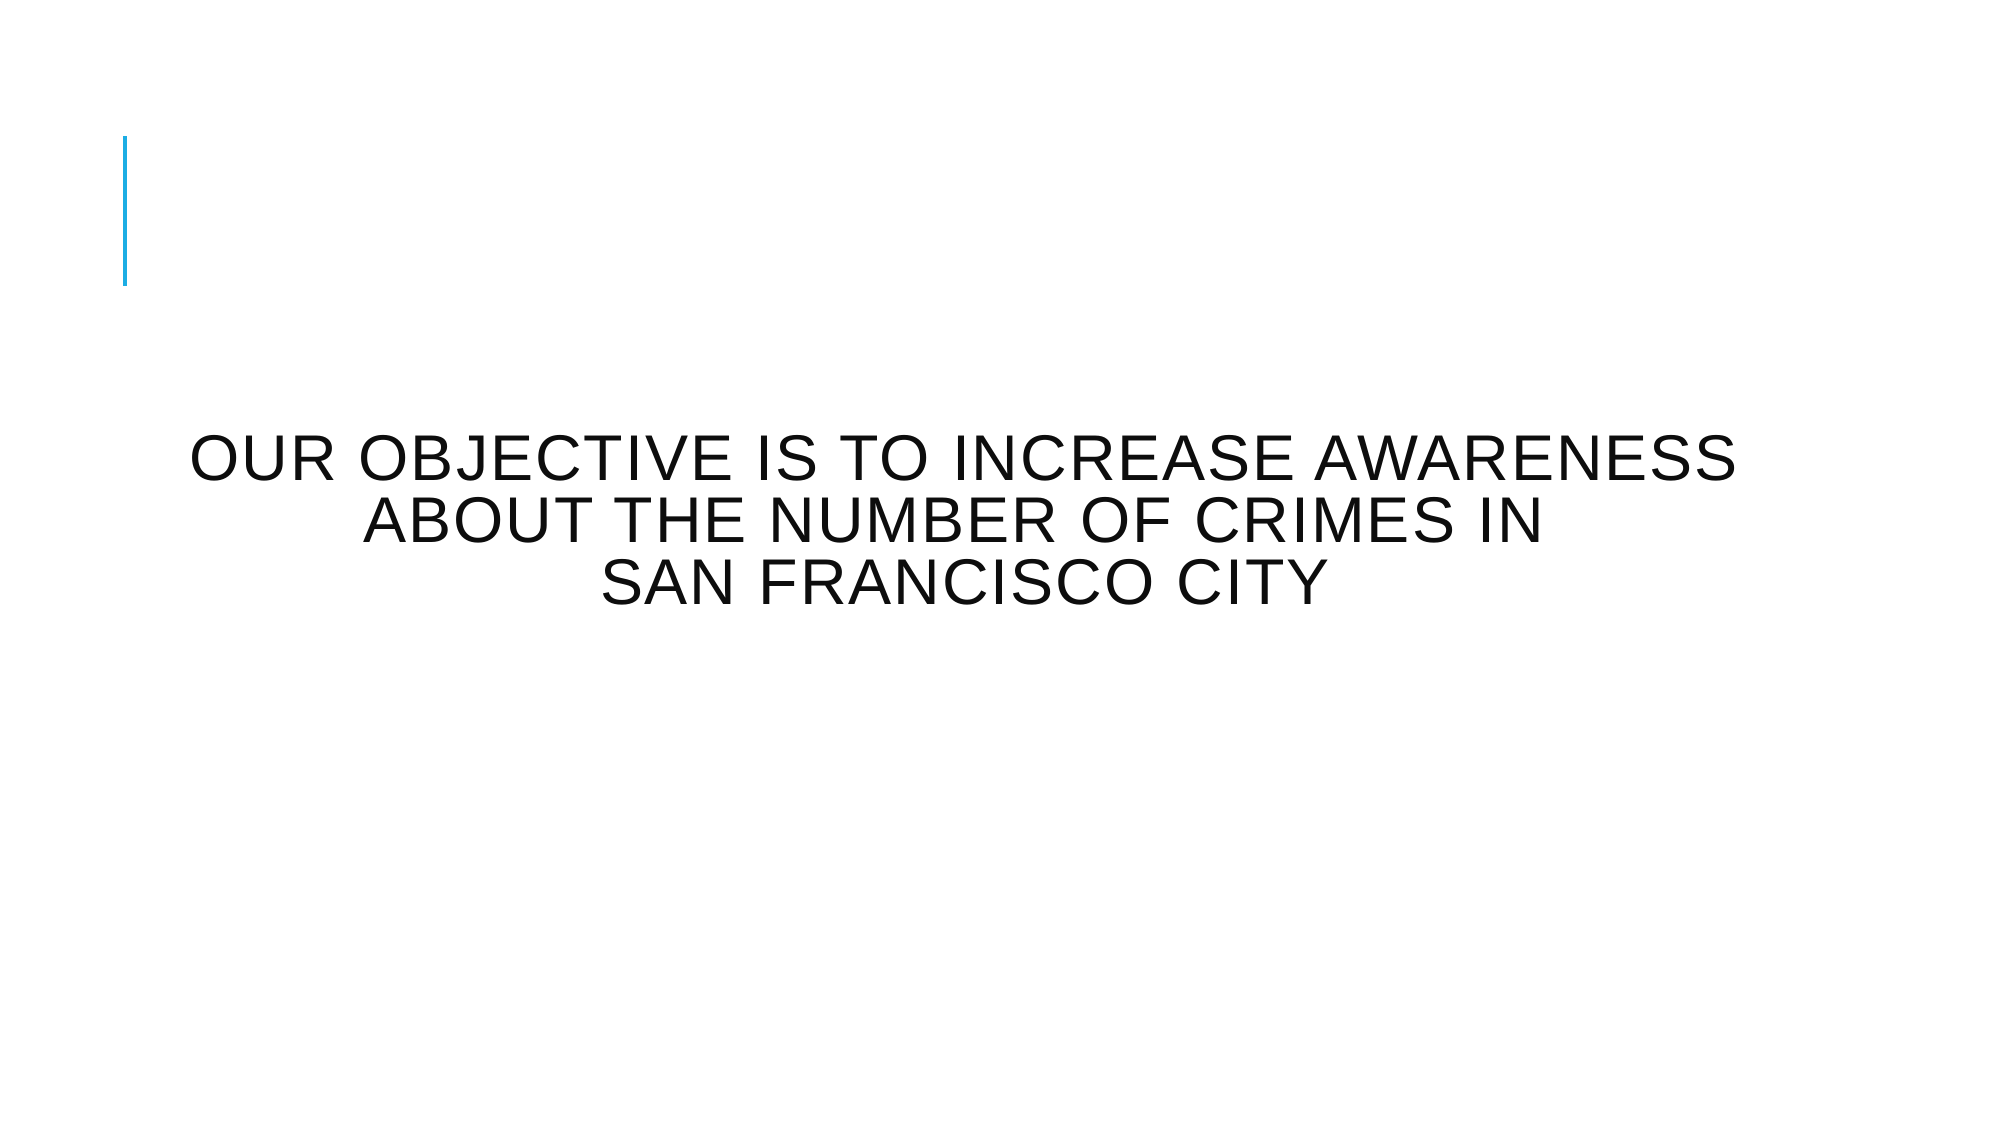

# Our Objective is to increase awareness About the number of Crimes in San Francisco City